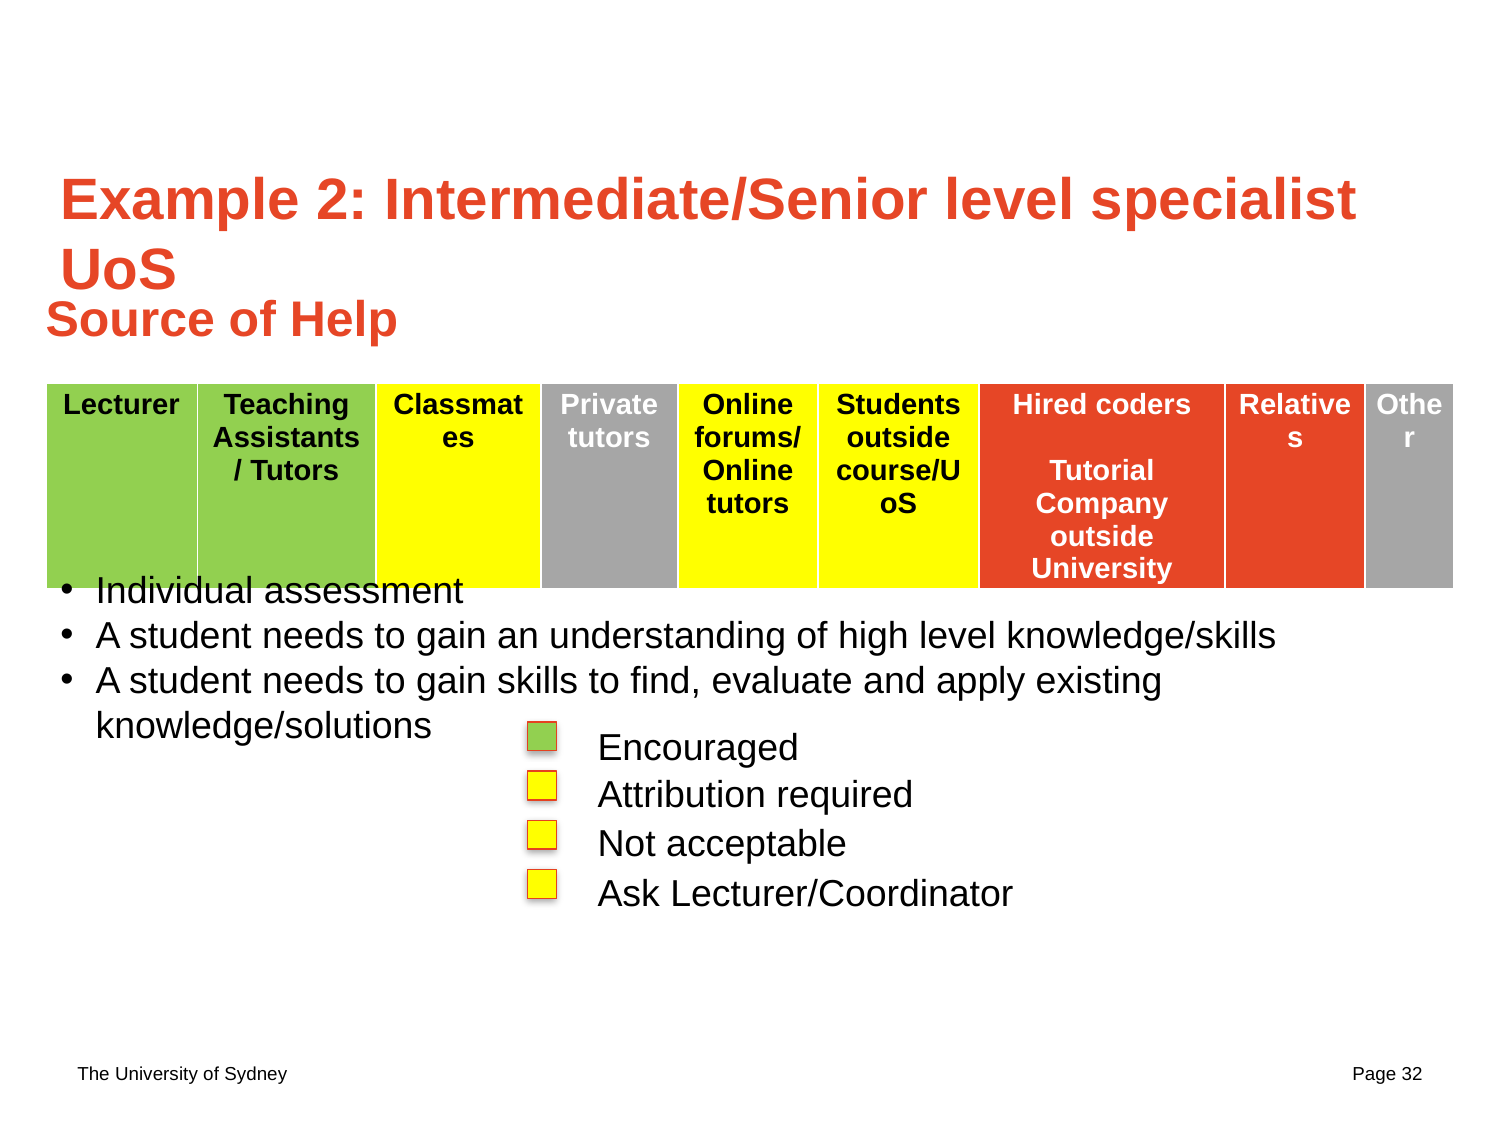

# Example 2: Intermediate/Senior level specialist UoS
Source of Help
| Lecturer | Teaching Assistants / Tutors | Classmates | Private tutors | Online forums/ Online tutors | Students outside course/UoS | Hired coders Tutorial Company outside University | Relatives | Other |
| --- | --- | --- | --- | --- | --- | --- | --- | --- |
Individual assessment
A student needs to gain an understanding of high level knowledge/skills
A student needs to gain skills to find, evaluate and apply existing knowledge/solutions
Encouraged

Attribution required

Not acceptable

Ask Lecturer/Coordinator